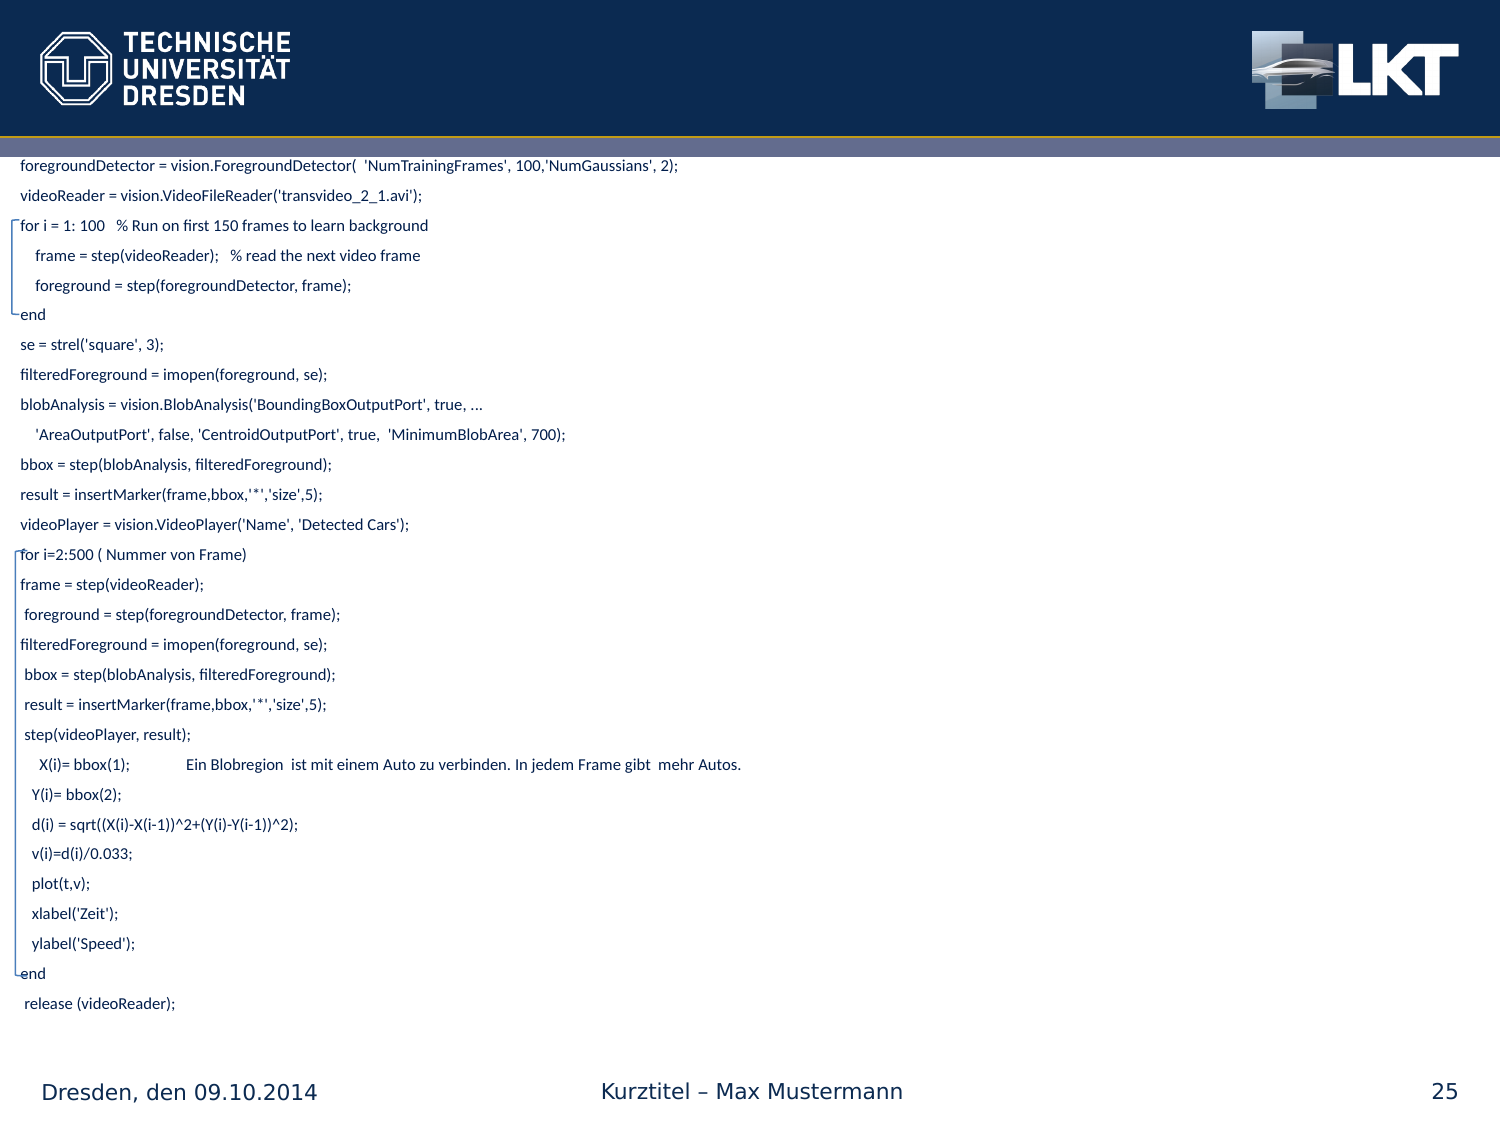

#

foregroundDetector = vision.ForegroundDetector(  'NumTrainingFrames', 100,'NumGaussians', 2);
videoReader = vision.VideoFileReader('transvideo_2_1.avi');
for i = 1: 100   % Run on first 150 frames to learn background
    frame = step(videoReader);   % read the next video frame
    foreground = step(foregroundDetector, frame);
end
se = strel('square', 3);
filteredForeground = imopen(foreground, se);
blobAnalysis = vision.BlobAnalysis('BoundingBoxOutputPort', true, ...
    'AreaOutputPort', false, 'CentroidOutputPort', true,  'MinimumBlobArea', 700);
bbox = step(blobAnalysis, filteredForeground);
result = insertMarker(frame,bbox,'*','size',5);
videoPlayer = vision.VideoPlayer('Name', 'Detected Cars');
for i=2:500 ( Nummer von Frame)
frame = step(videoReader);
 foreground = step(foregroundDetector, frame);
filteredForeground = imopen(foreground, se);
 bbox = step(blobAnalysis, filteredForeground);
 result = insertMarker(frame,bbox,'*','size',5);
 step(videoPlayer, result);
     X(i)= bbox(1);               Ein Blobregion  ist mit einem Auto zu verbinden. In jedem Frame gibt  mehr Autos.
   Y(i)= bbox(2);
   d(i) = sqrt((X(i)-X(i-1))^2+(Y(i)-Y(i-1))^2);
   v(i)=d(i)/0.033;
   plot(t,v);
   xlabel('Zeit');
   ylabel('Speed');
end
 release (videoReader);